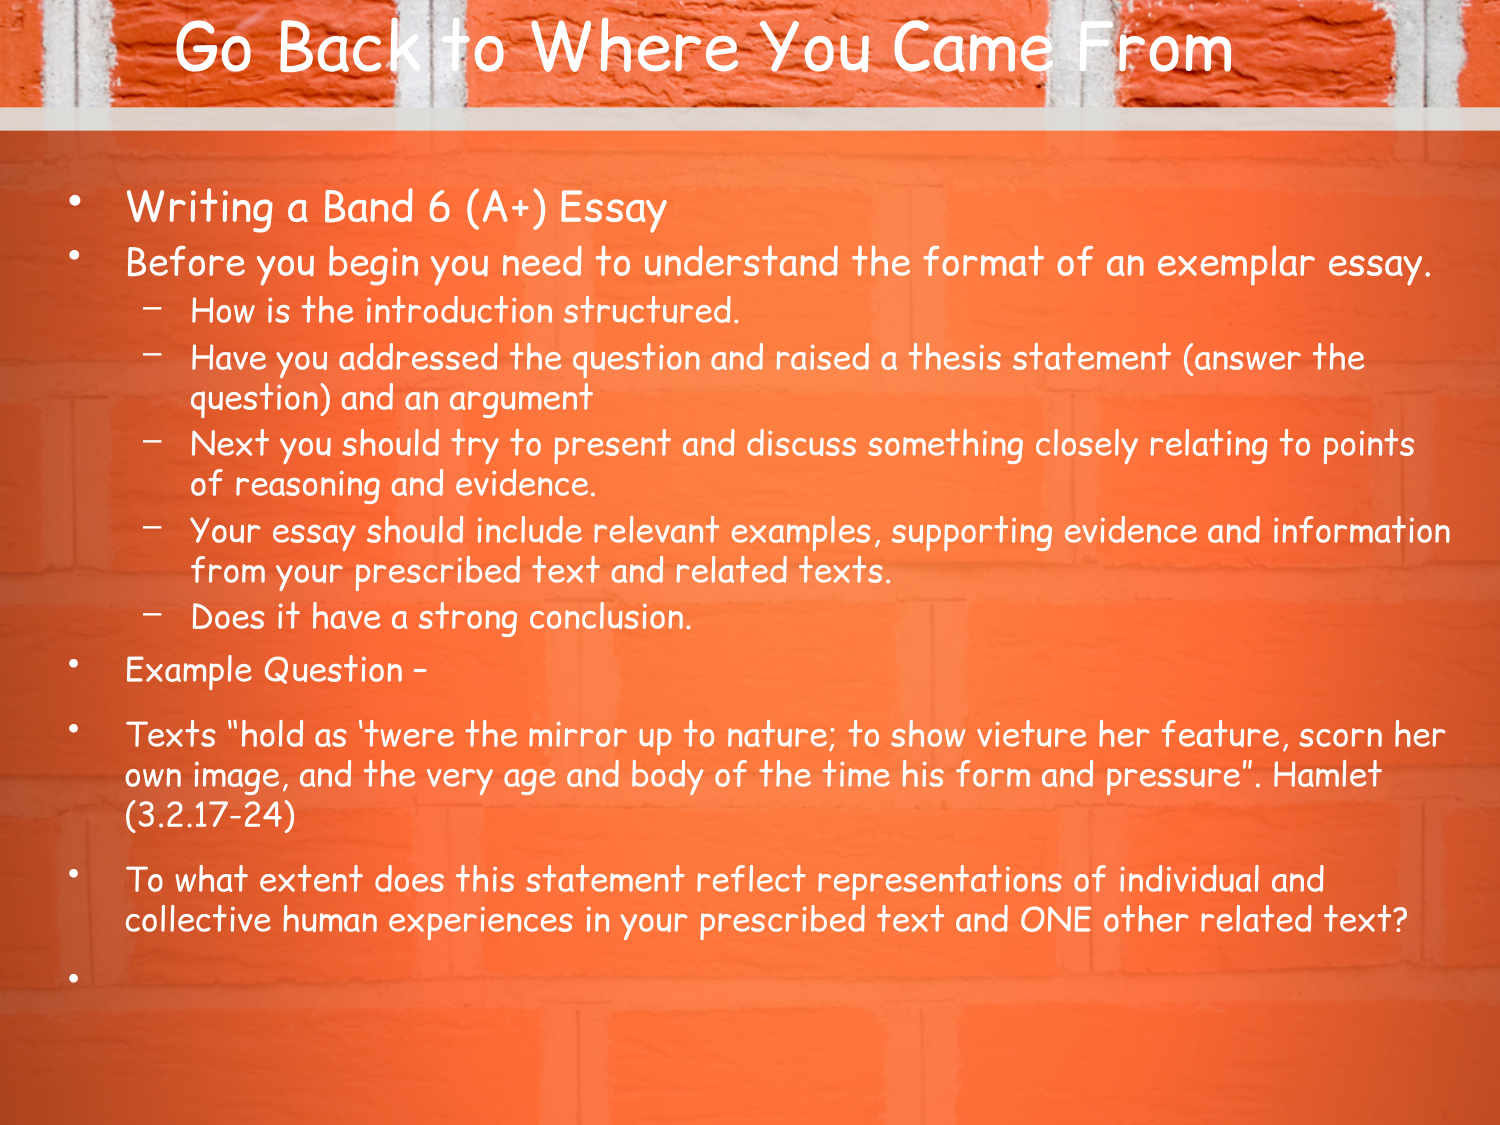

# Go Back to Where You Came From
Writing a Band 6 (A+) Essay
Before you begin you need to understand the format of an exemplar essay.
How is the introduction structured.
Have you addressed the question and raised a thesis statement (answer the question) and an argument
Next you should try to present and discuss something closely relating to points of reasoning and evidence.
Your essay should include relevant examples, supporting evidence and information from your prescribed text and related texts.
Does it have a strong conclusion.
Example Question –
Texts “hold as ‘twere the mirror up to nature; to show vieture her feature, scorn her own image, and the very age and body of the time his form and pressure”. Hamlet (3.2.17-24)
To what extent does this statement reflect representations of individual and collective human experiences in your prescribed text and ONE other related text?